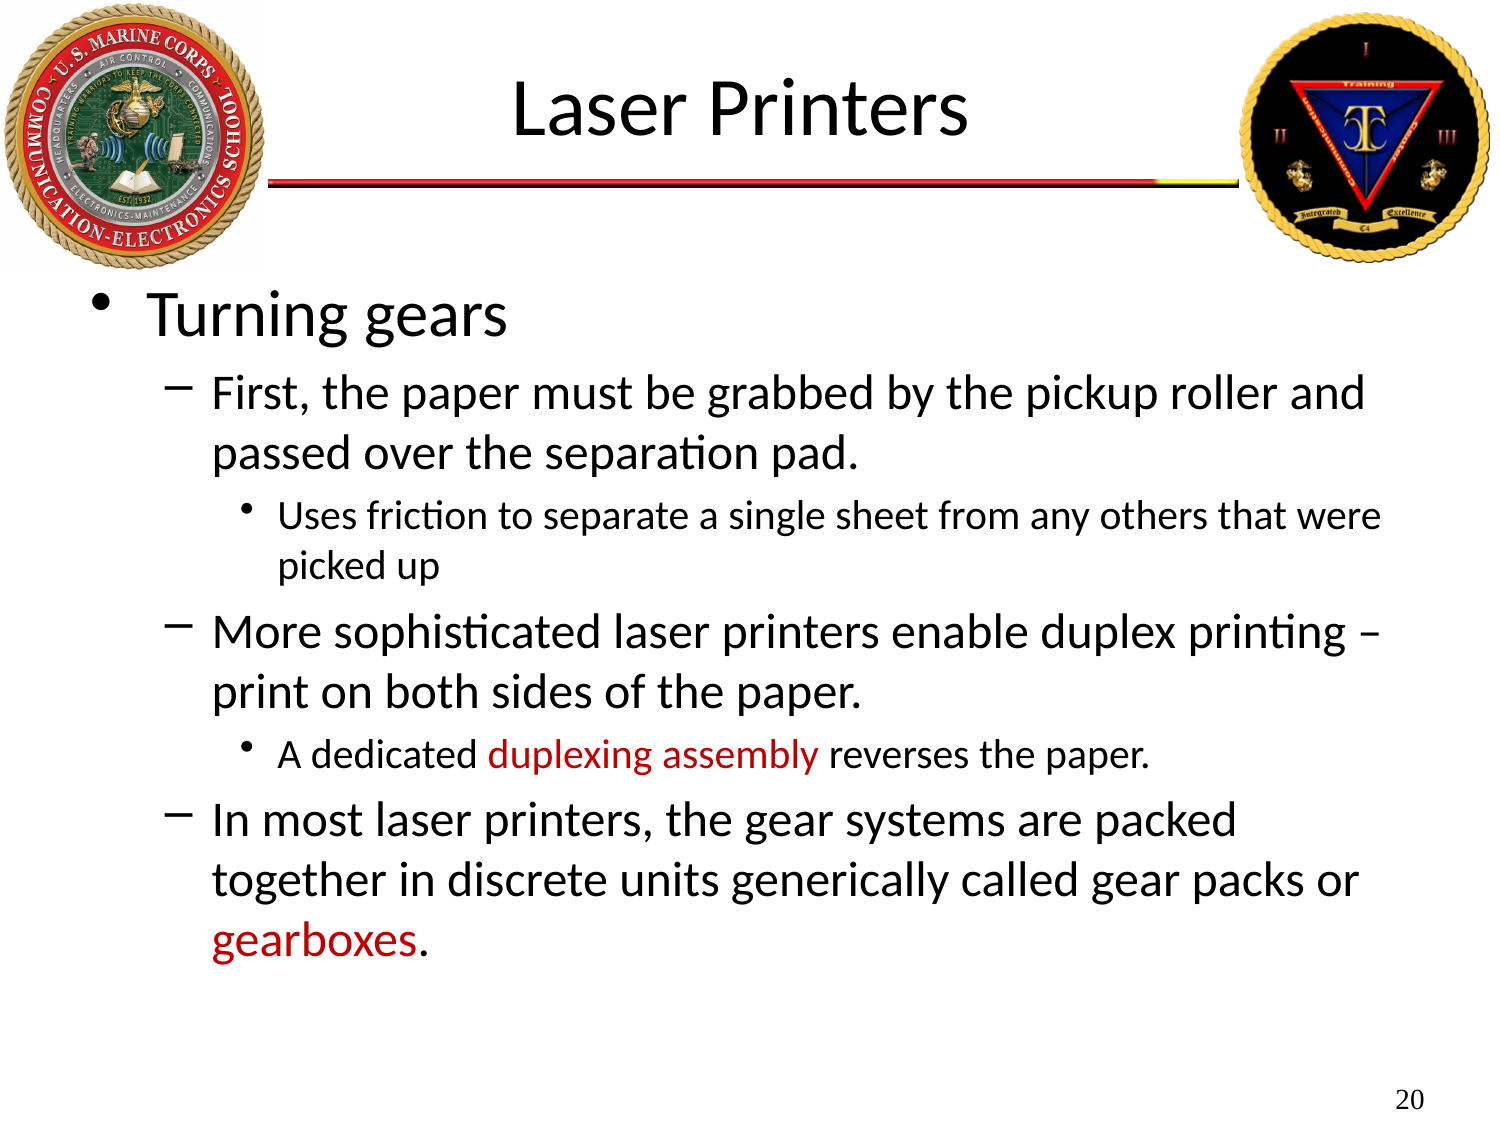

# Laser Printers
Turning gears
First, the paper must be grabbed by the pickup roller and passed over the separation pad.
Uses friction to separate a single sheet from any others that were picked up
More sophisticated laser printers enable duplex printing – print on both sides of the paper.
A dedicated duplexing assembly reverses the paper.
In most laser printers, the gear systems are packed together in discrete units generically called gear packs or gearboxes.